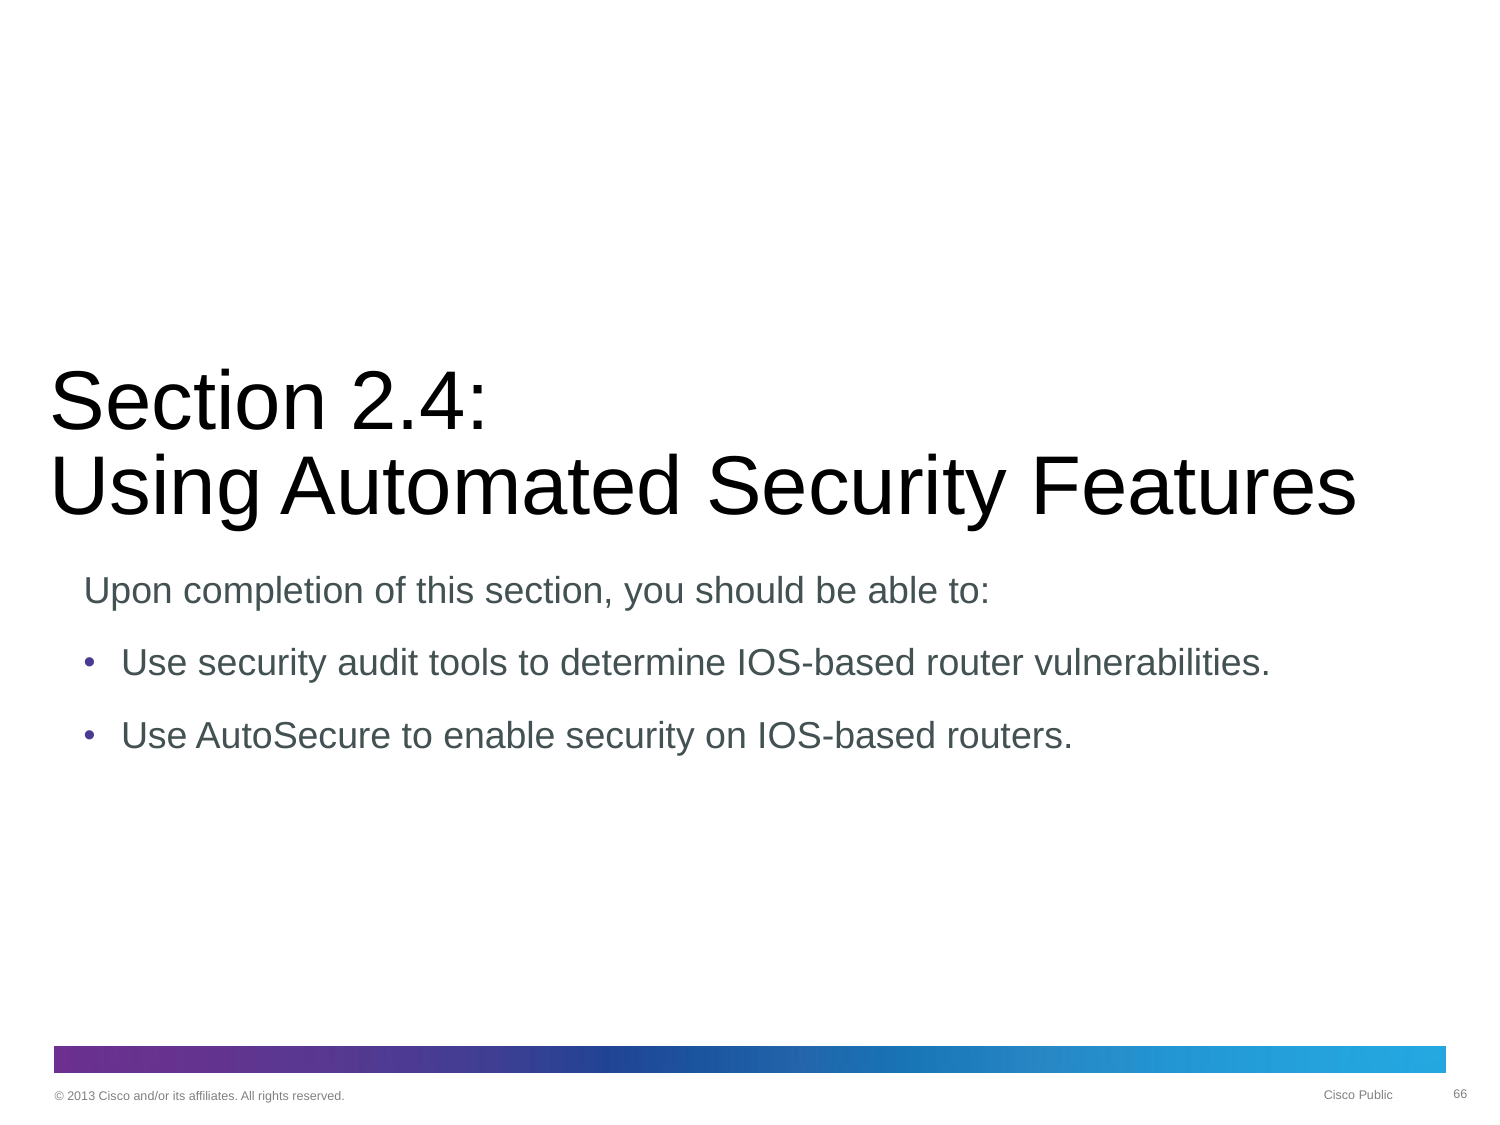

# Section 2.4: Using Automated Security Features
Upon completion of this section, you should be able to:
Use security audit tools to determine IOS-based router vulnerabilities.
Use AutoSecure to enable security on IOS-based routers.